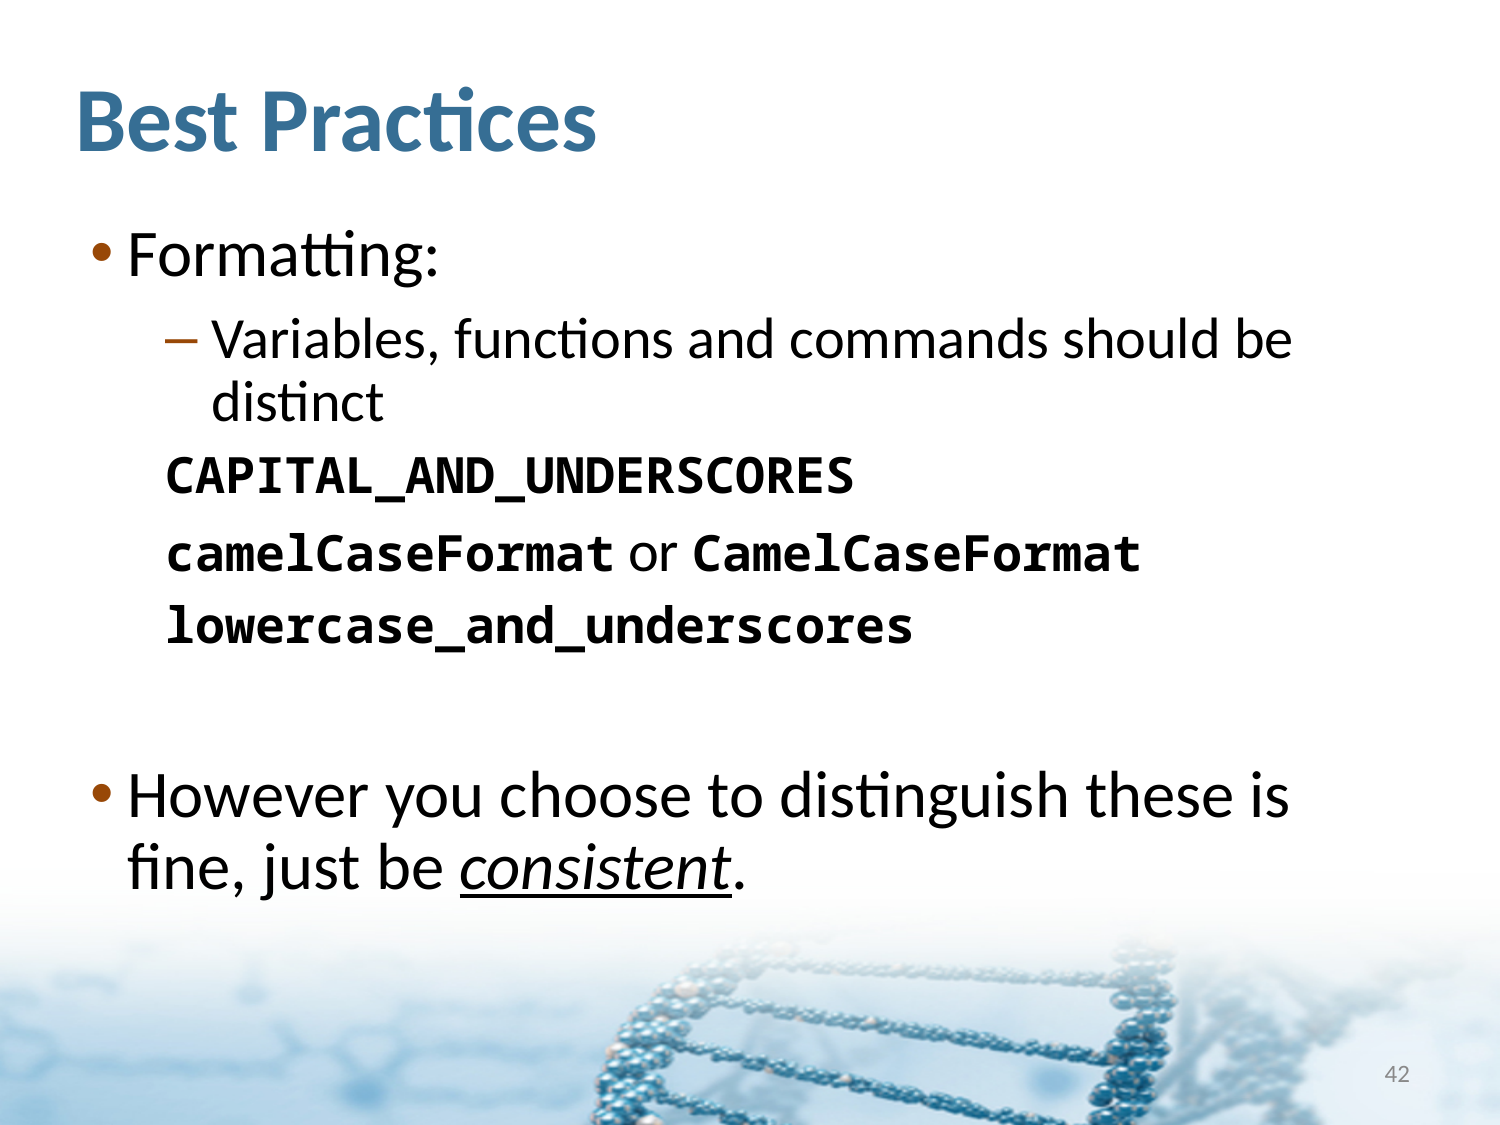

# Best Practices
Formatting:
Variables, functions and commands should be distinct
CAPITAL_AND_UNDERSCORES
camelCaseFormat or CamelCaseFormat
lowercase_and_underscores

However you choose to distinguish these is fine, just be consistent.
42